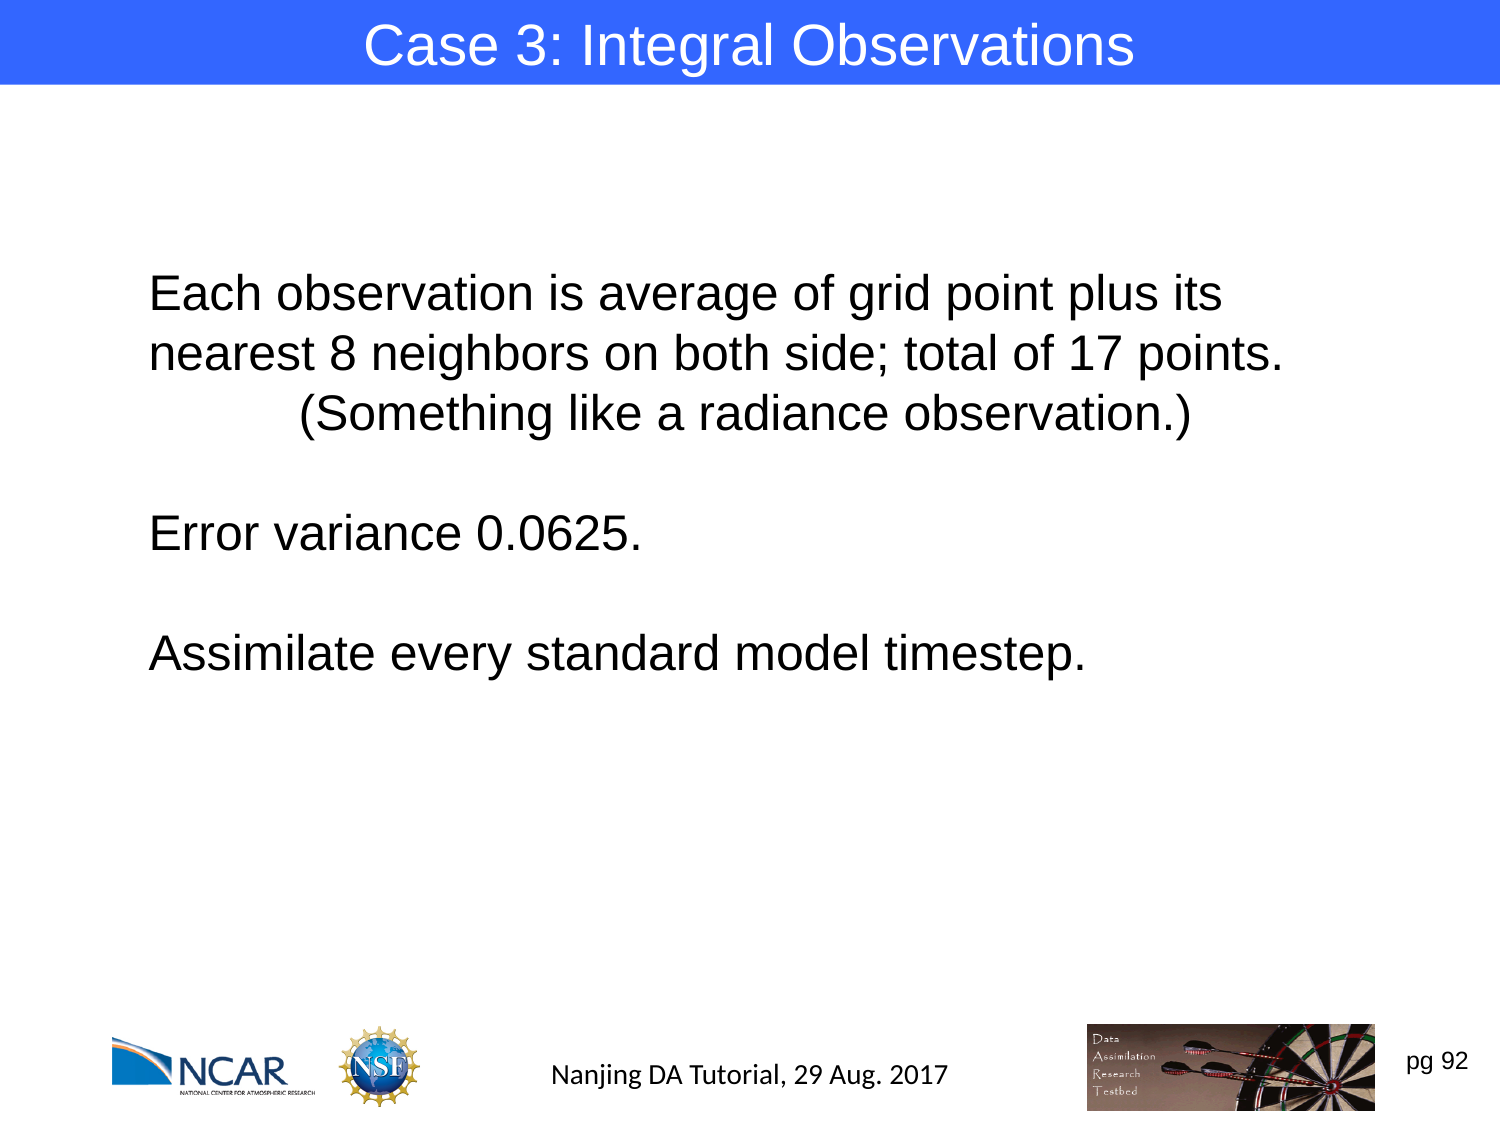

Case 3: Integral Observations
Each observation is average of grid point plus its nearest 8 neighbors on both side; total of 17 points.
	(Something like a radiance observation.)

Error variance 0.0625.

Assimilate every standard model timestep.

Nanjing DA Tutorial, 29 Aug. 2017